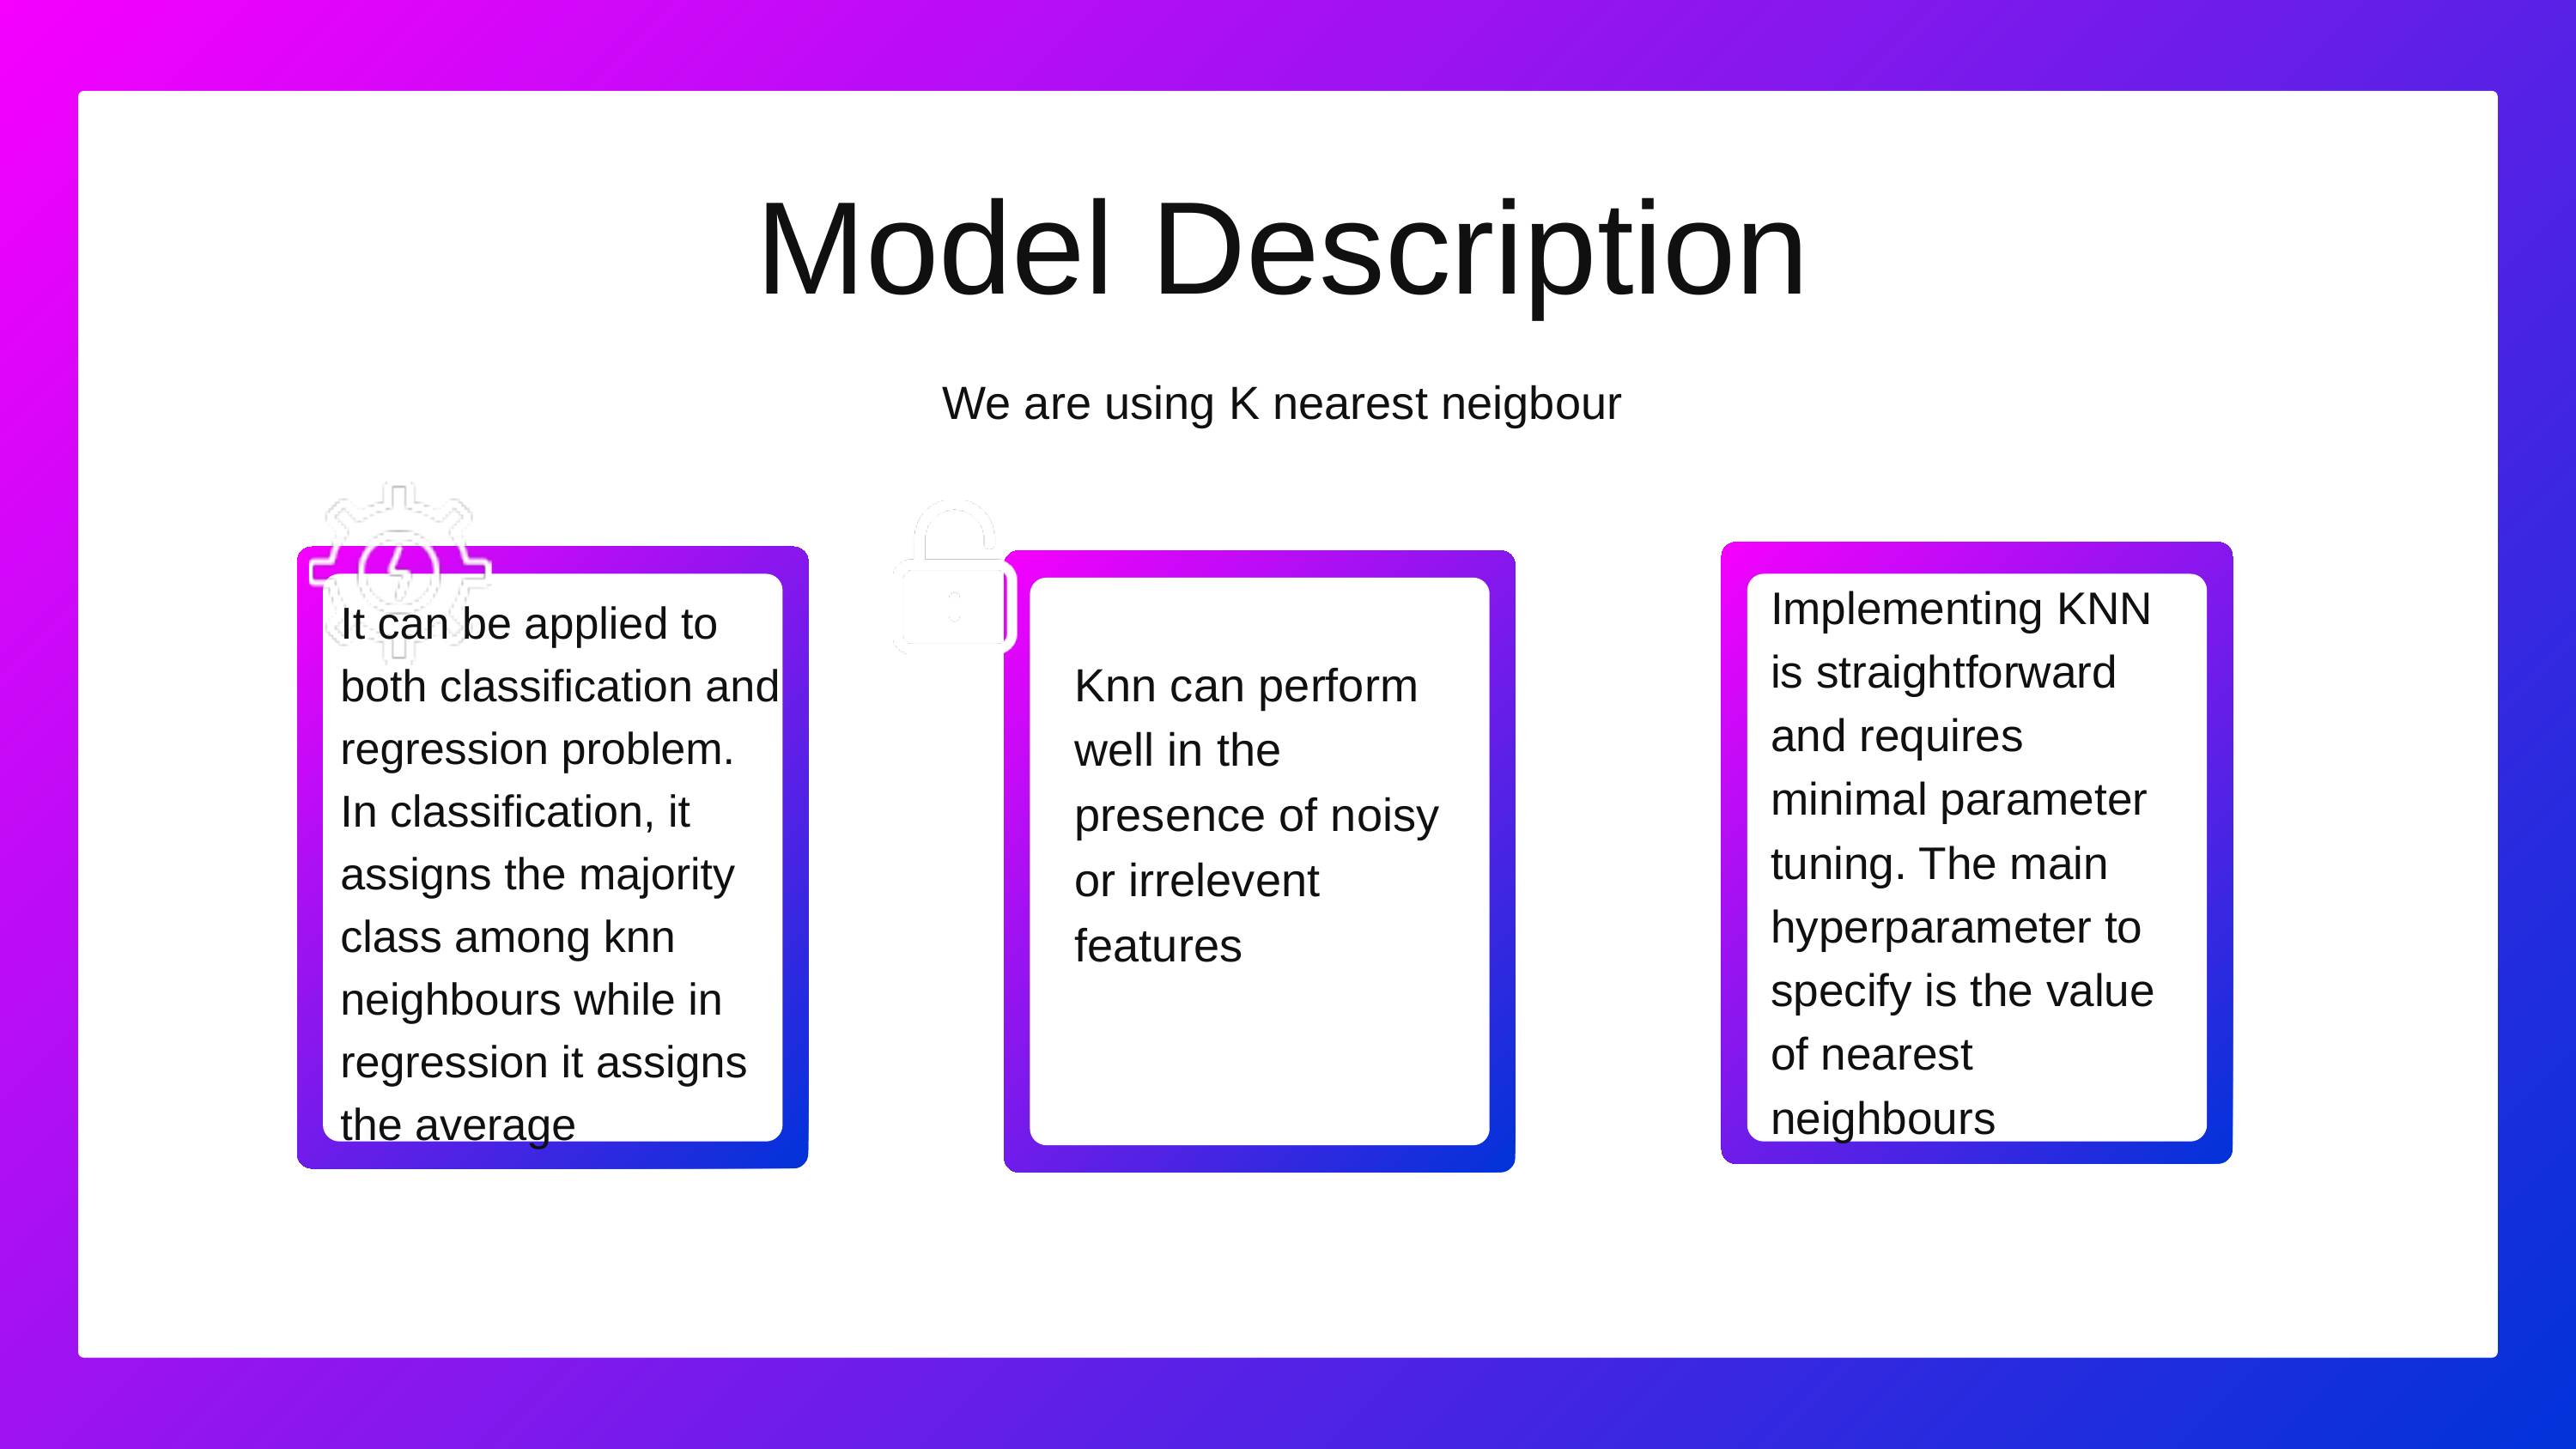

Model Description
We are using K nearest neigbour

Implementing KNN is straightforward and requires minimal parameter tuning. The main hyperparameter to specify is the value of nearest neighbours

imple Implementation: Implementing KNN is straightforward and requires minimal parameter tuning

k
It can be applied to both classification and regression problem. In classification, it assigns the majority class among knn neighbours while in regression it assigns the average
Knn can perform well in the presence of noisy or irrelevent features